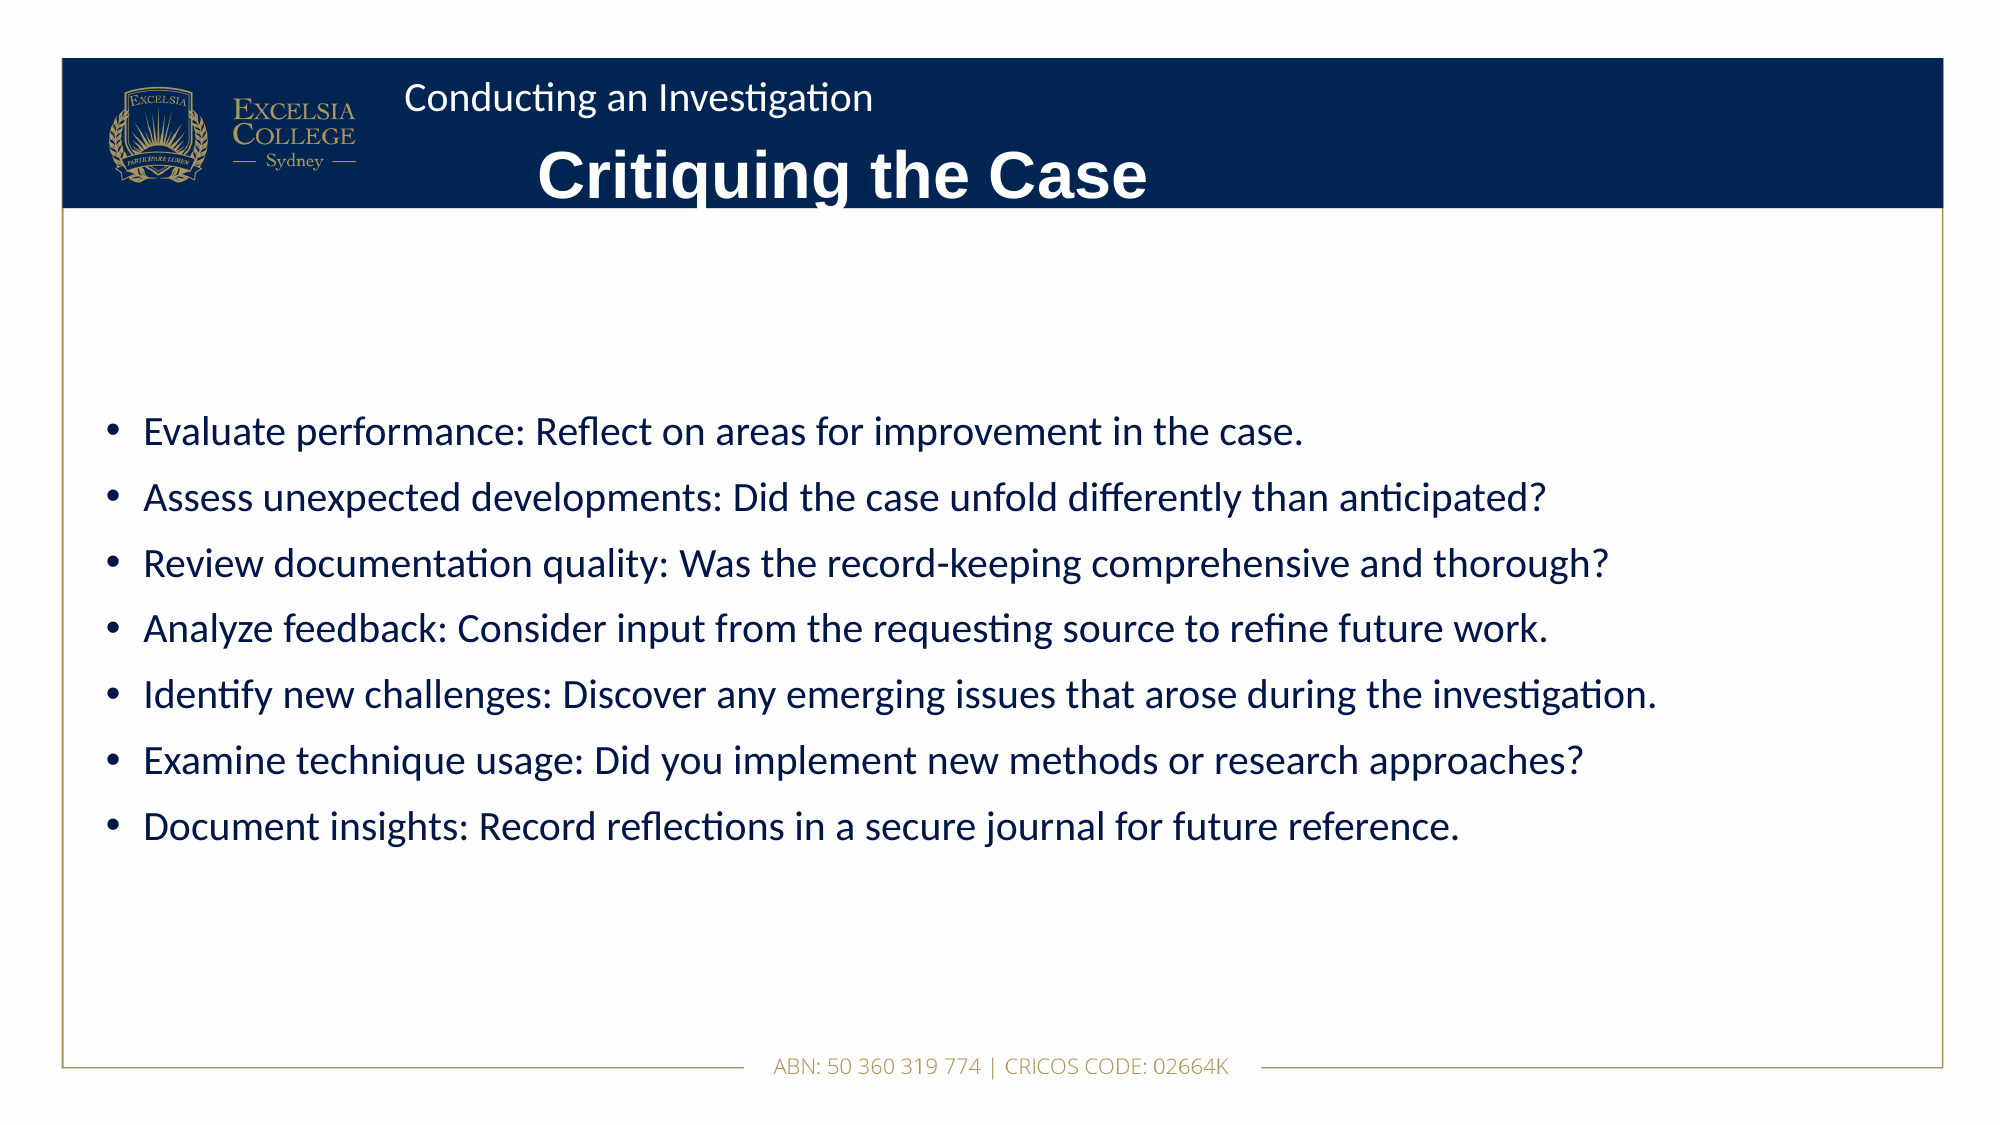

# Conducting an Investigation
Critiquing the Case
Evaluate performance: Reflect on areas for improvement in the case.
Assess unexpected developments: Did the case unfold differently than anticipated?
Review documentation quality: Was the record-keeping comprehensive and thorough?
Analyze feedback: Consider input from the requesting source to refine future work.
Identify new challenges: Discover any emerging issues that arose during the investigation.
Examine technique usage: Did you implement new methods or research approaches?
Document insights: Record reflections in a secure journal for future reference.